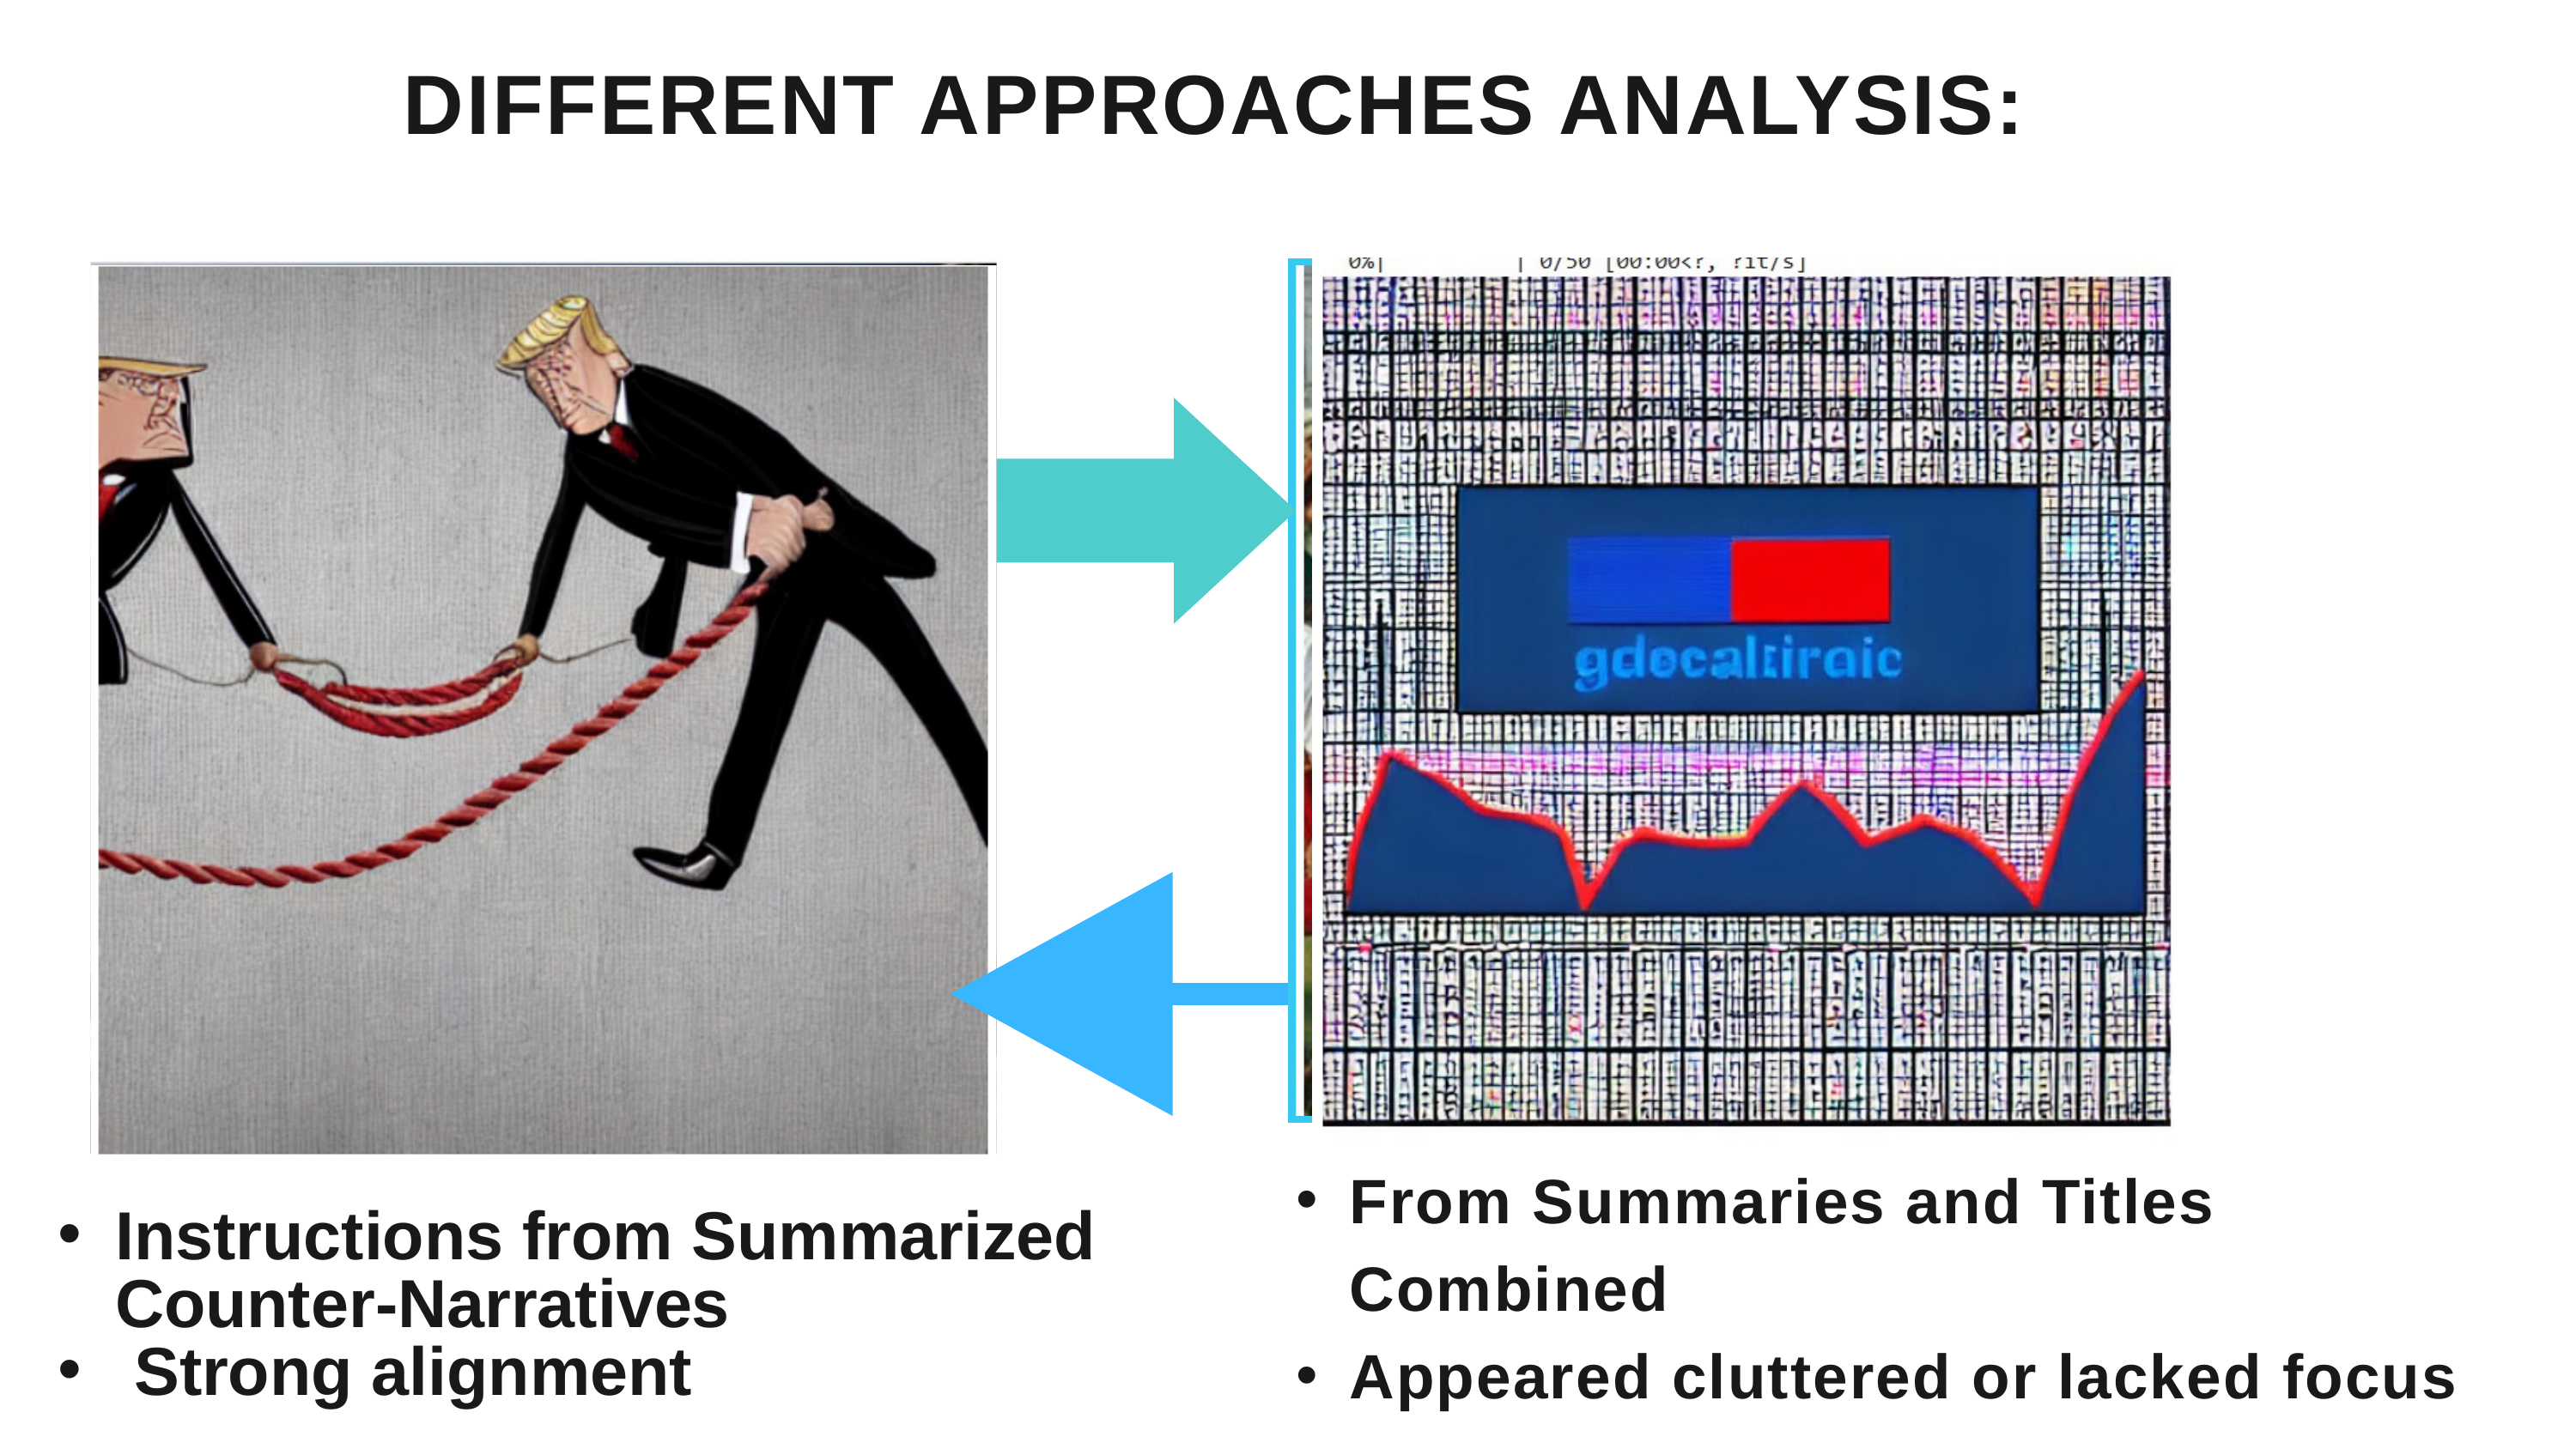

DIFFERENT APPROACHES ANALYSIS:

1

3

Instructions from Summarized Counter-Narratives
 Strong alignment

From Summaries and Titles Combined
Appeared cluttered or lacked focus